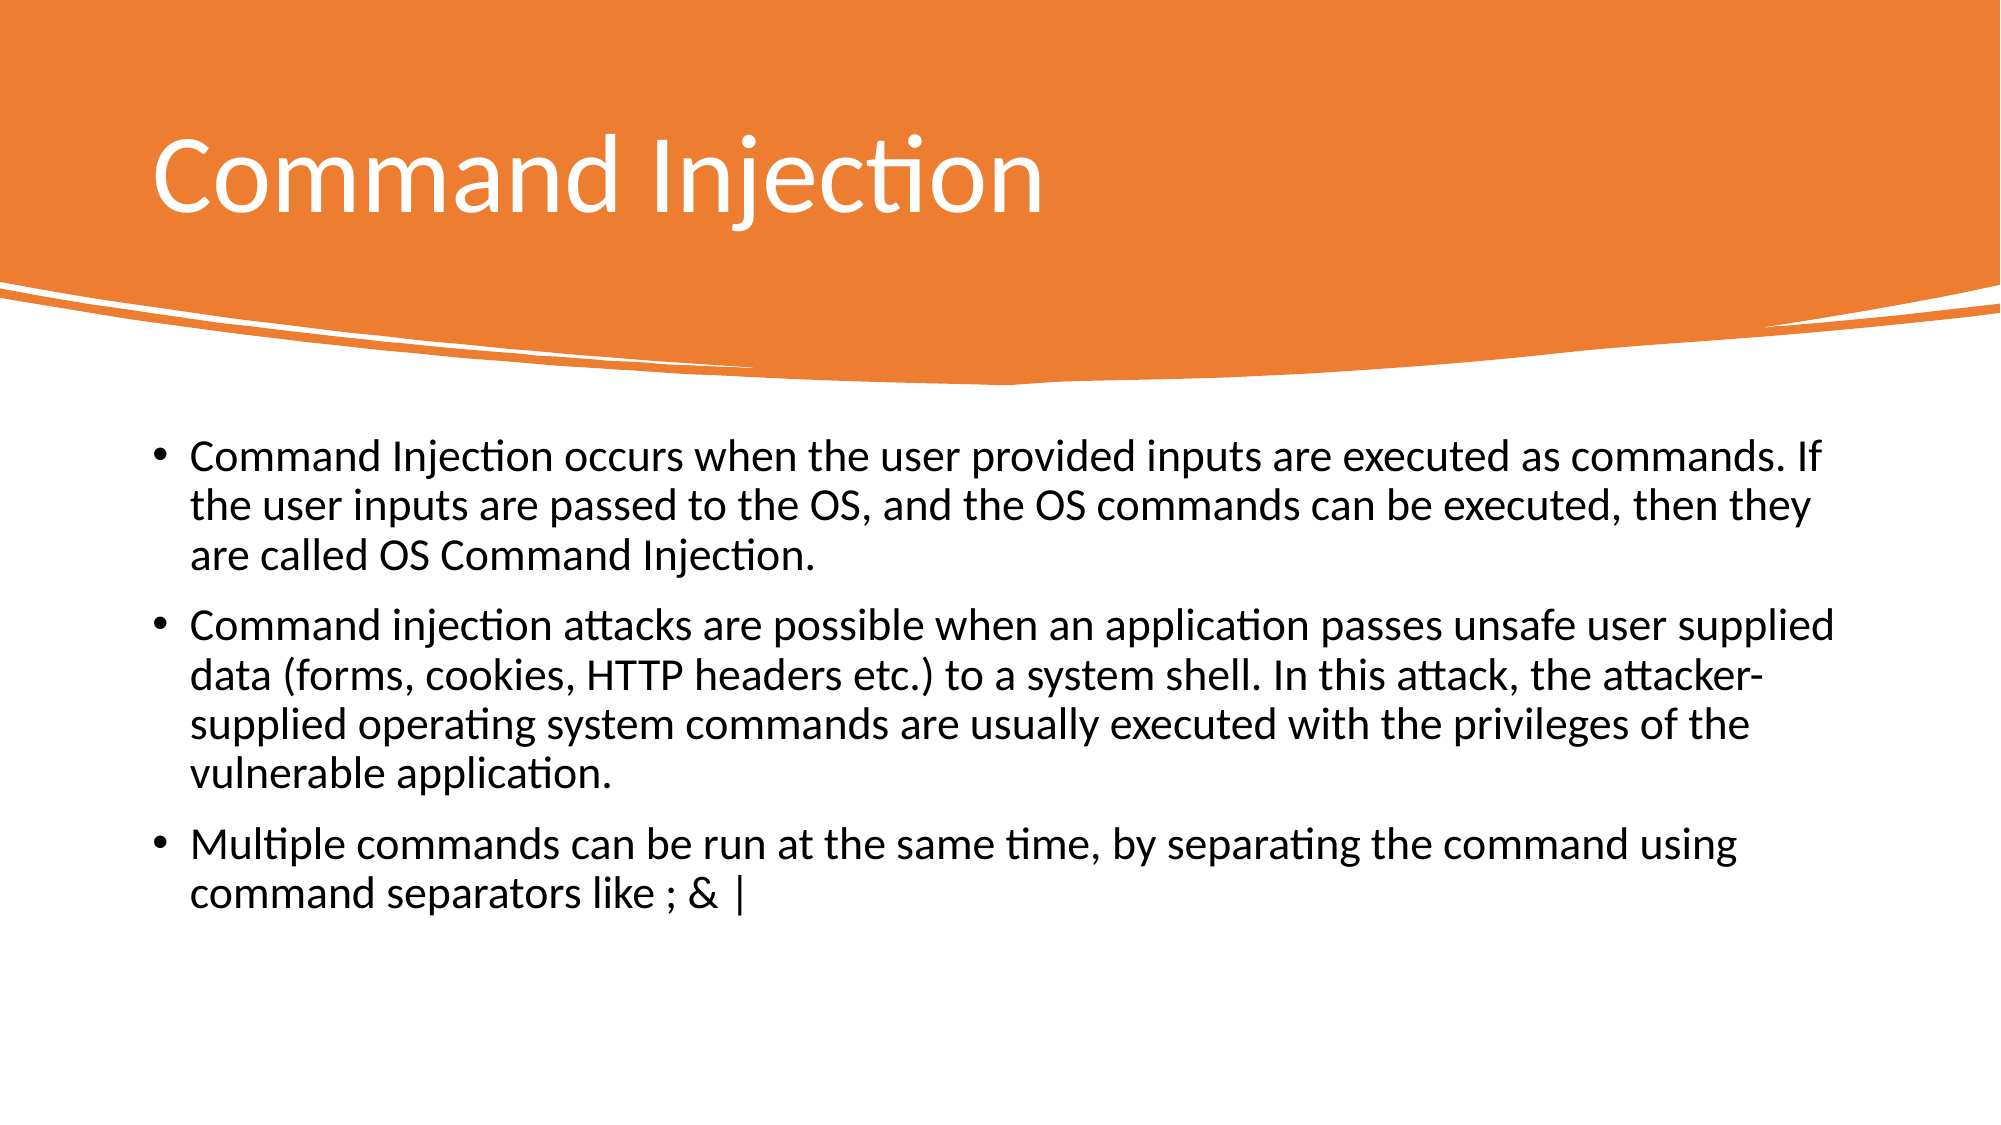

# Command Injection
Command Injection occurs when the user provided inputs are executed as commands. If the user inputs are passed to the OS, and the OS commands can be executed, then they are called OS Command Injection.
Command injection attacks are possible when an application passes unsafe user supplied data (forms, cookies, HTTP headers etc.) to a system shell. In this attack, the attacker-supplied operating system commands are usually executed with the privileges of the vulnerable application.
Multiple commands can be run at the same time, by separating the command using command separators like ; & |